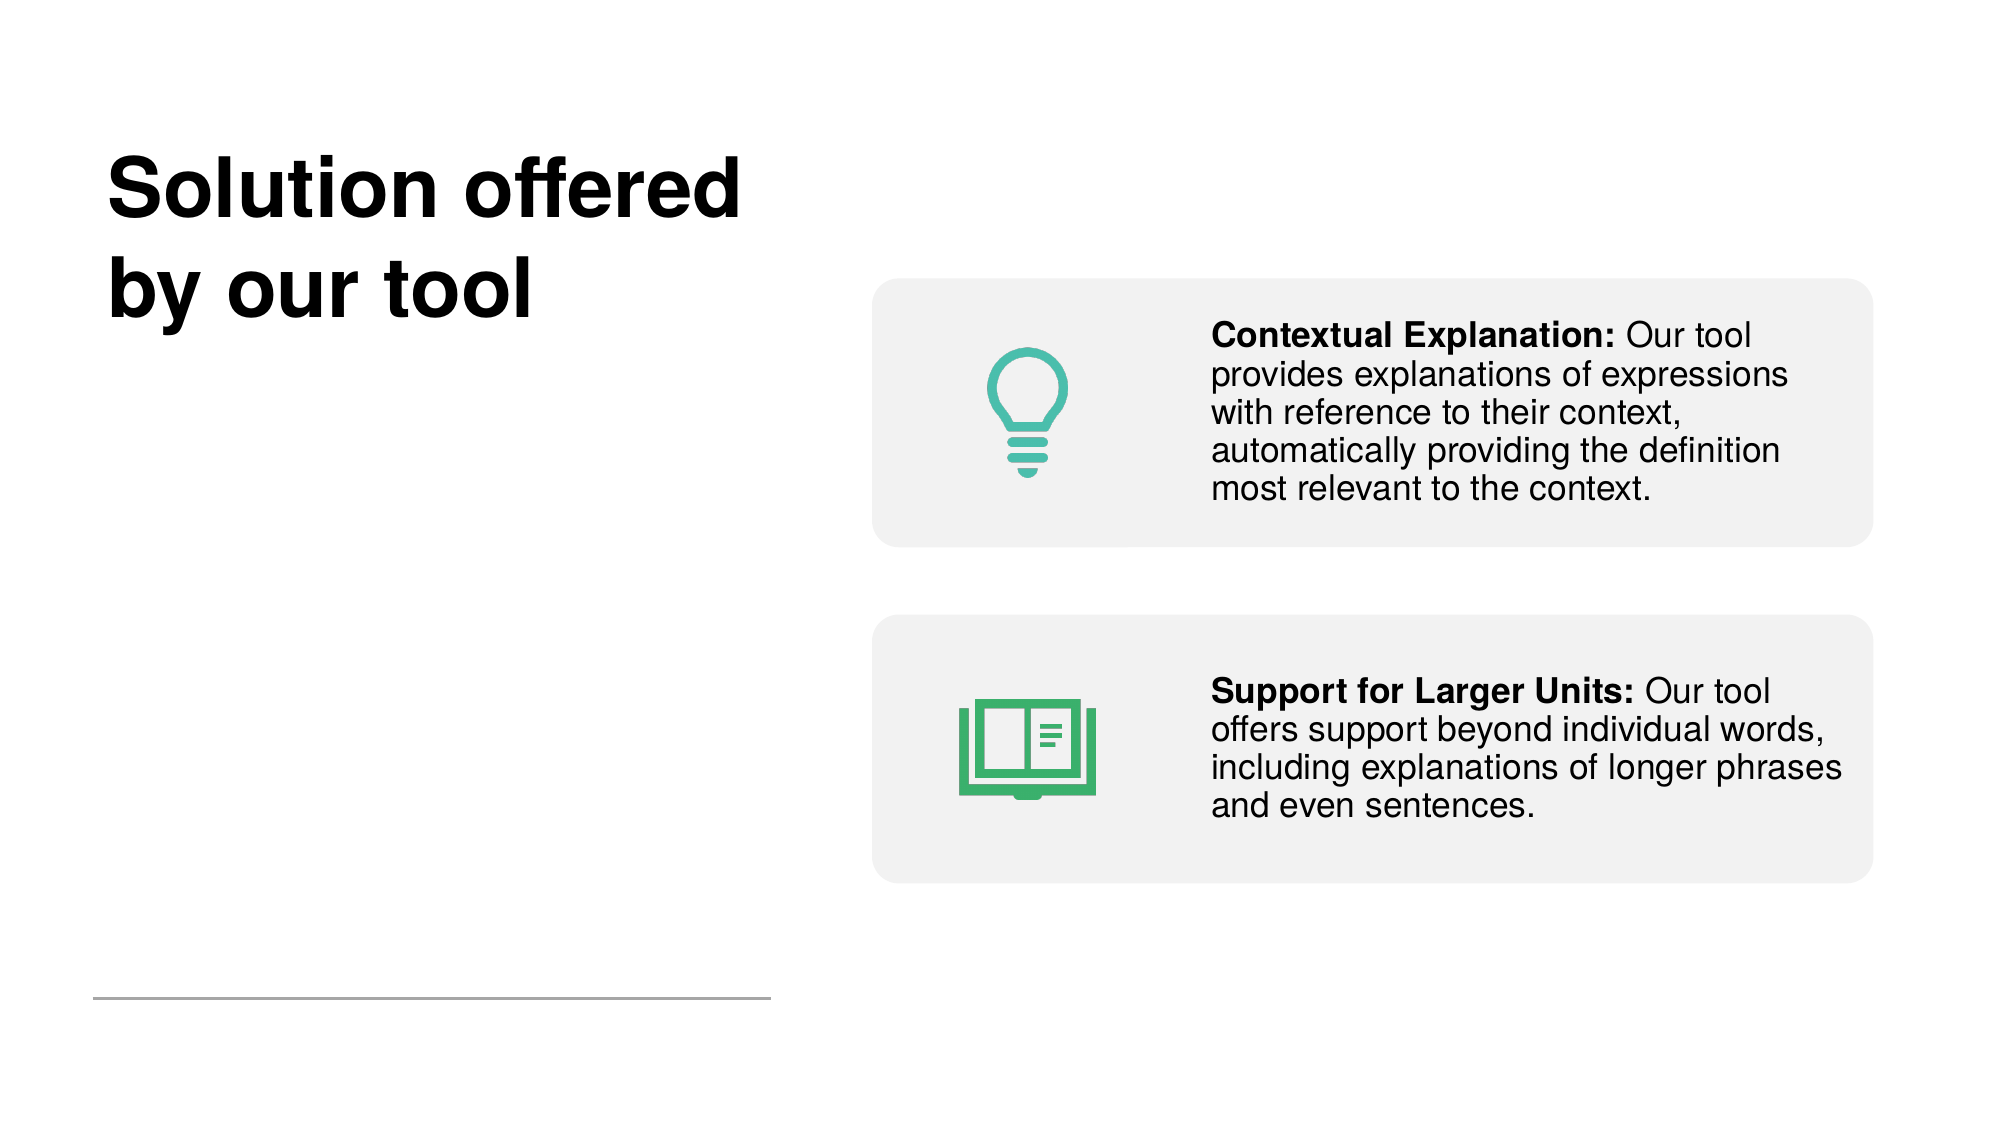

# Solution offered by our tool
Contextual Explanation: Our tool provides explanations of expressions with reference to their context, automatically providing the definition most relevant to the context.
Support for Larger Units: Our tool offers support beyond individual words, including explanations of longer phrases and even sentences.
Artificial Intelligence and Financial Translation (Sai-cheong Siu, September 2023)